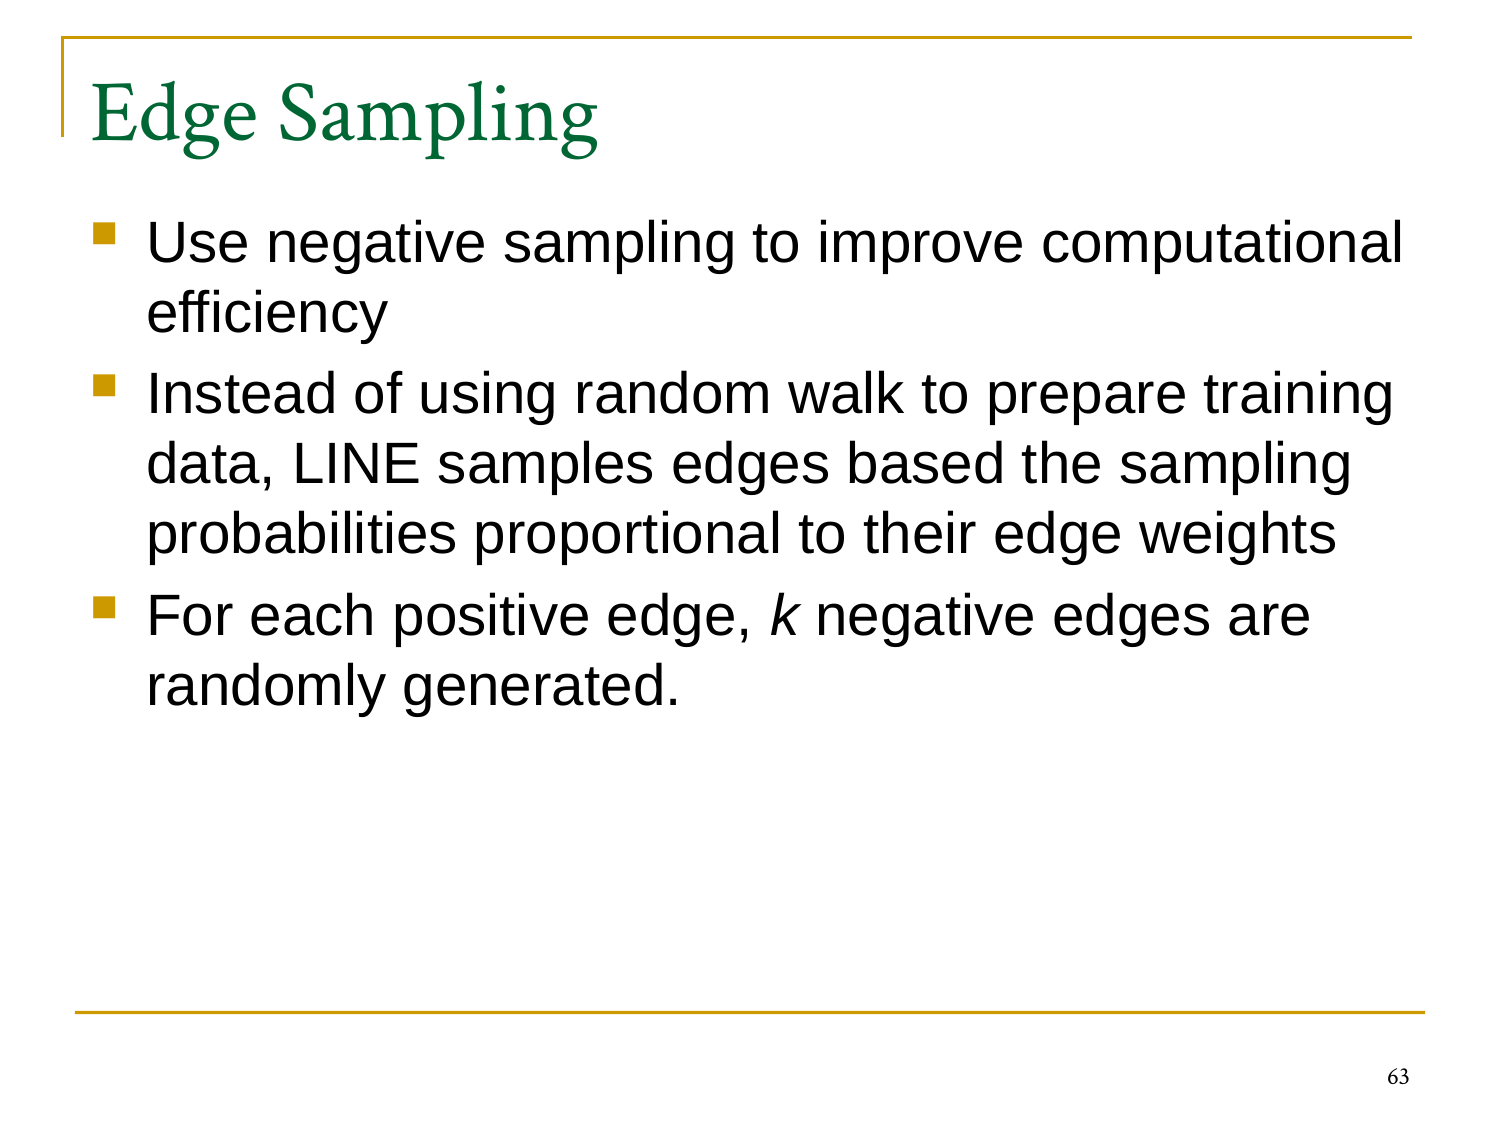

# Edge Sampling
Use negative sampling to improve computational efficiency
Instead of using random walk to prepare training data, LINE samples edges based the sampling probabilities proportional to their edge weights
For each positive edge, k negative edges are randomly generated.
63